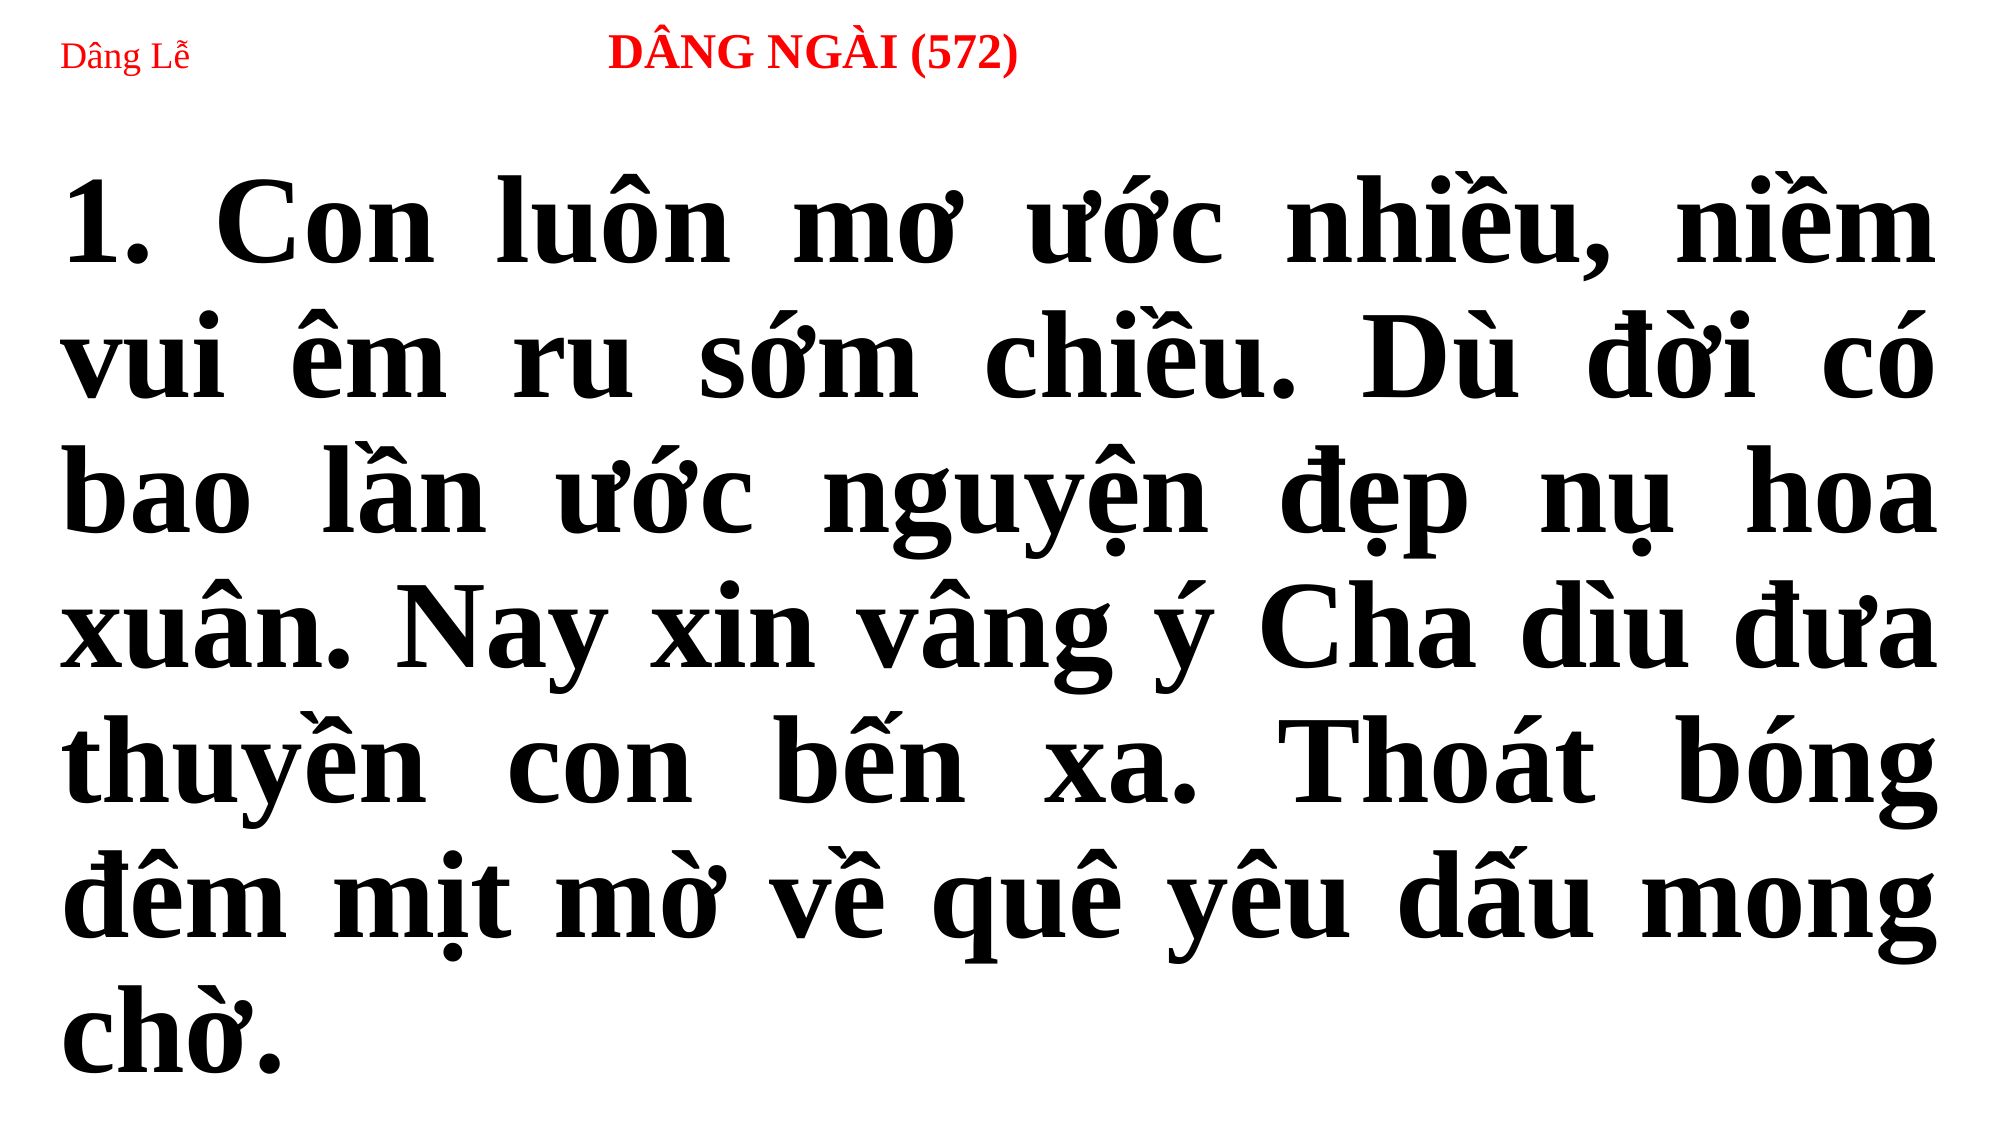

# Dâng Lễ                                            DÂNG NGÀI (572)
1. Con luôn mơ ước nhiều, niềm vui êm ru sớm chiều. Dù đời có bao lần ước nguyện đẹp nụ hoa xuân. Nay xin vâng ý Cha dìu đưa thuyền con bến xa. Thoát bóng đêm mịt mờ về quê yêu dấu mong chờ.